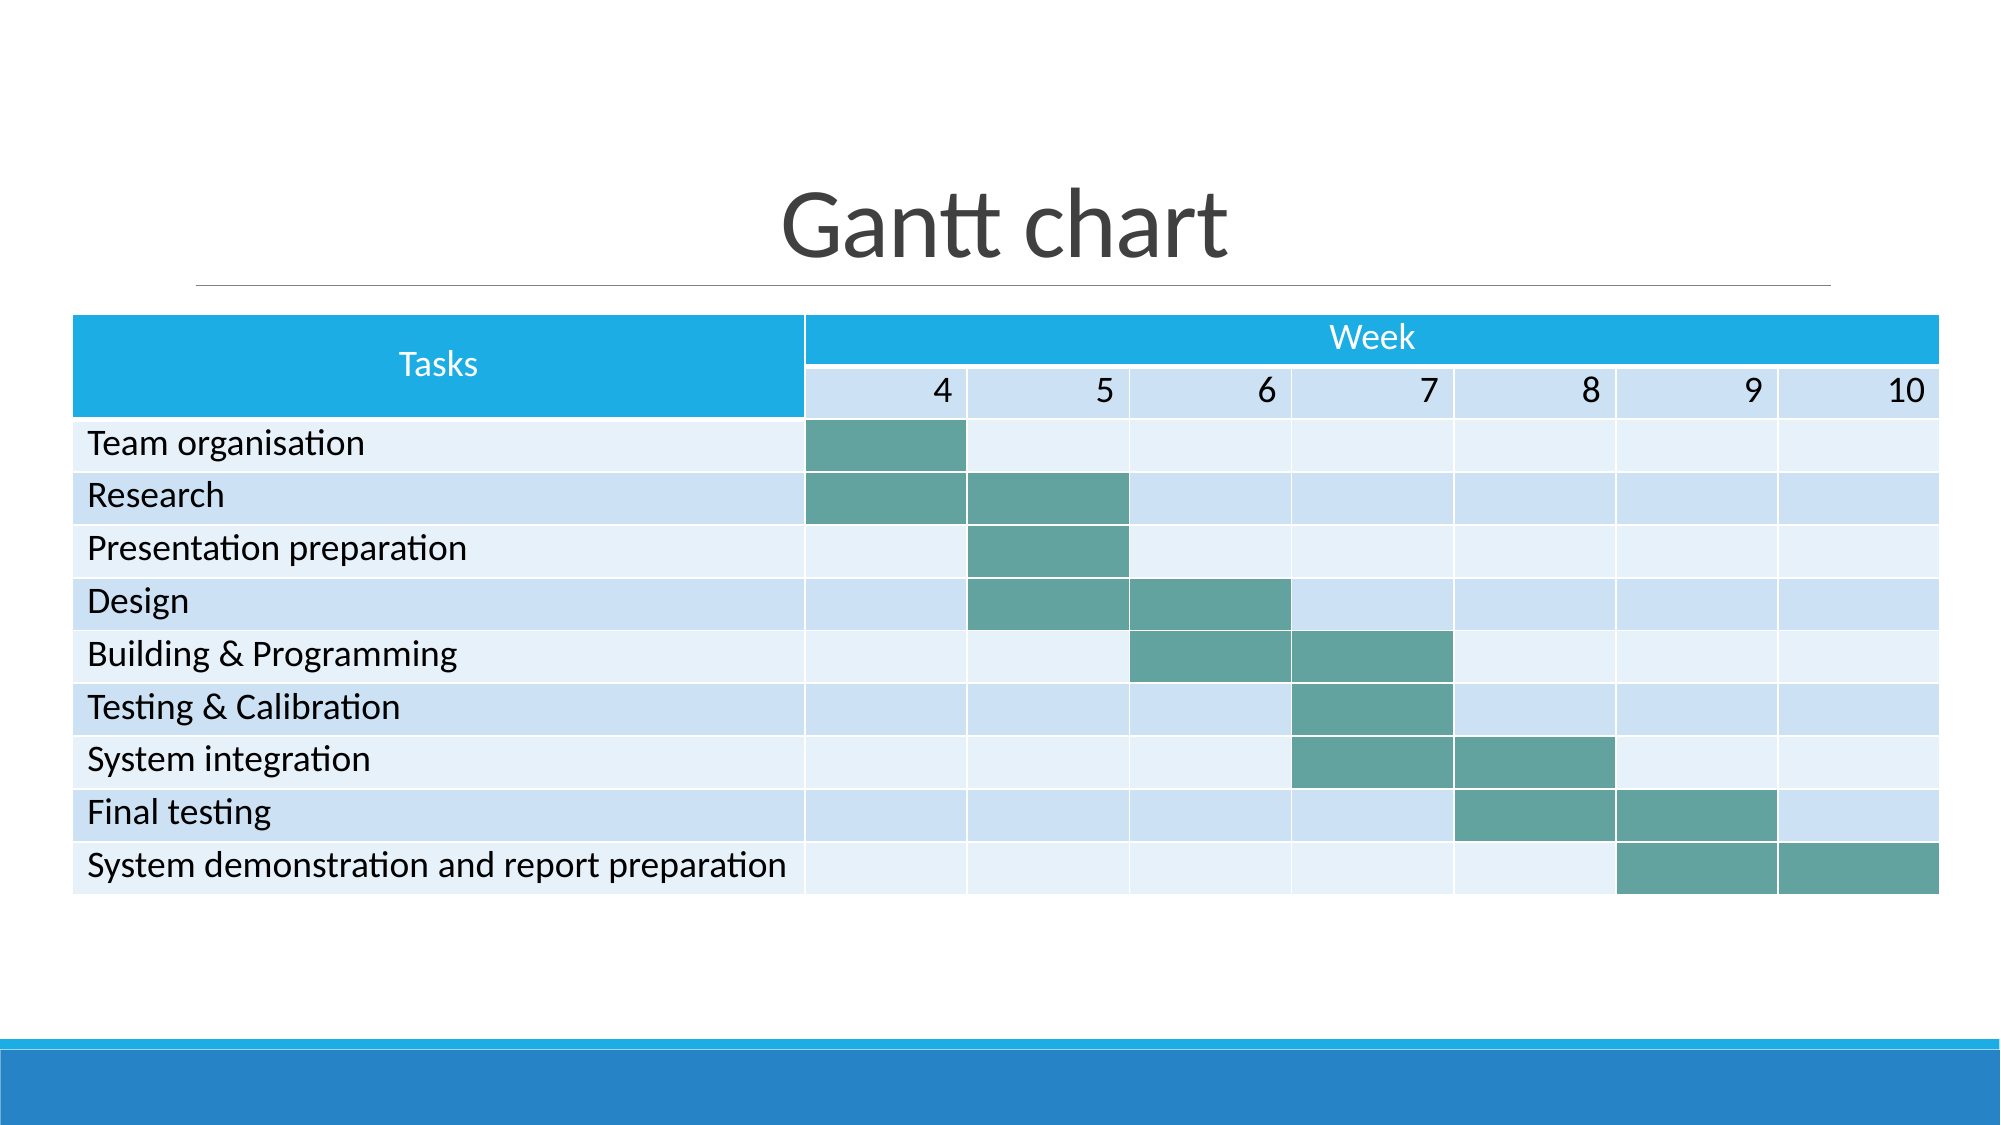

# Gantt chart
| Tasks | Week |  |  |  |  |  |  |
| --- | --- | --- | --- | --- | --- | --- | --- |
|  | 4 | 5 | 6 | 7 | 8 | 9 | 10 |
| Team organisation |  |  |  |  |  |  |  |
| Research |  |  |  |  |  |  |  |
| Presentation preparation |  |  |  |  |  |  |  |
| Design |  |  |  |  |  |  |  |
| Building & Programming |  |  |  |  |  |  |  |
| Testing & Calibration |  |  |  |  |  |  |  |
| System integration |  |  |  |  |  |  |  |
| Final testing |  |  |  |  |  |  |  |
| System demonstration and report preparation |  |  |  |  |  |  |  |